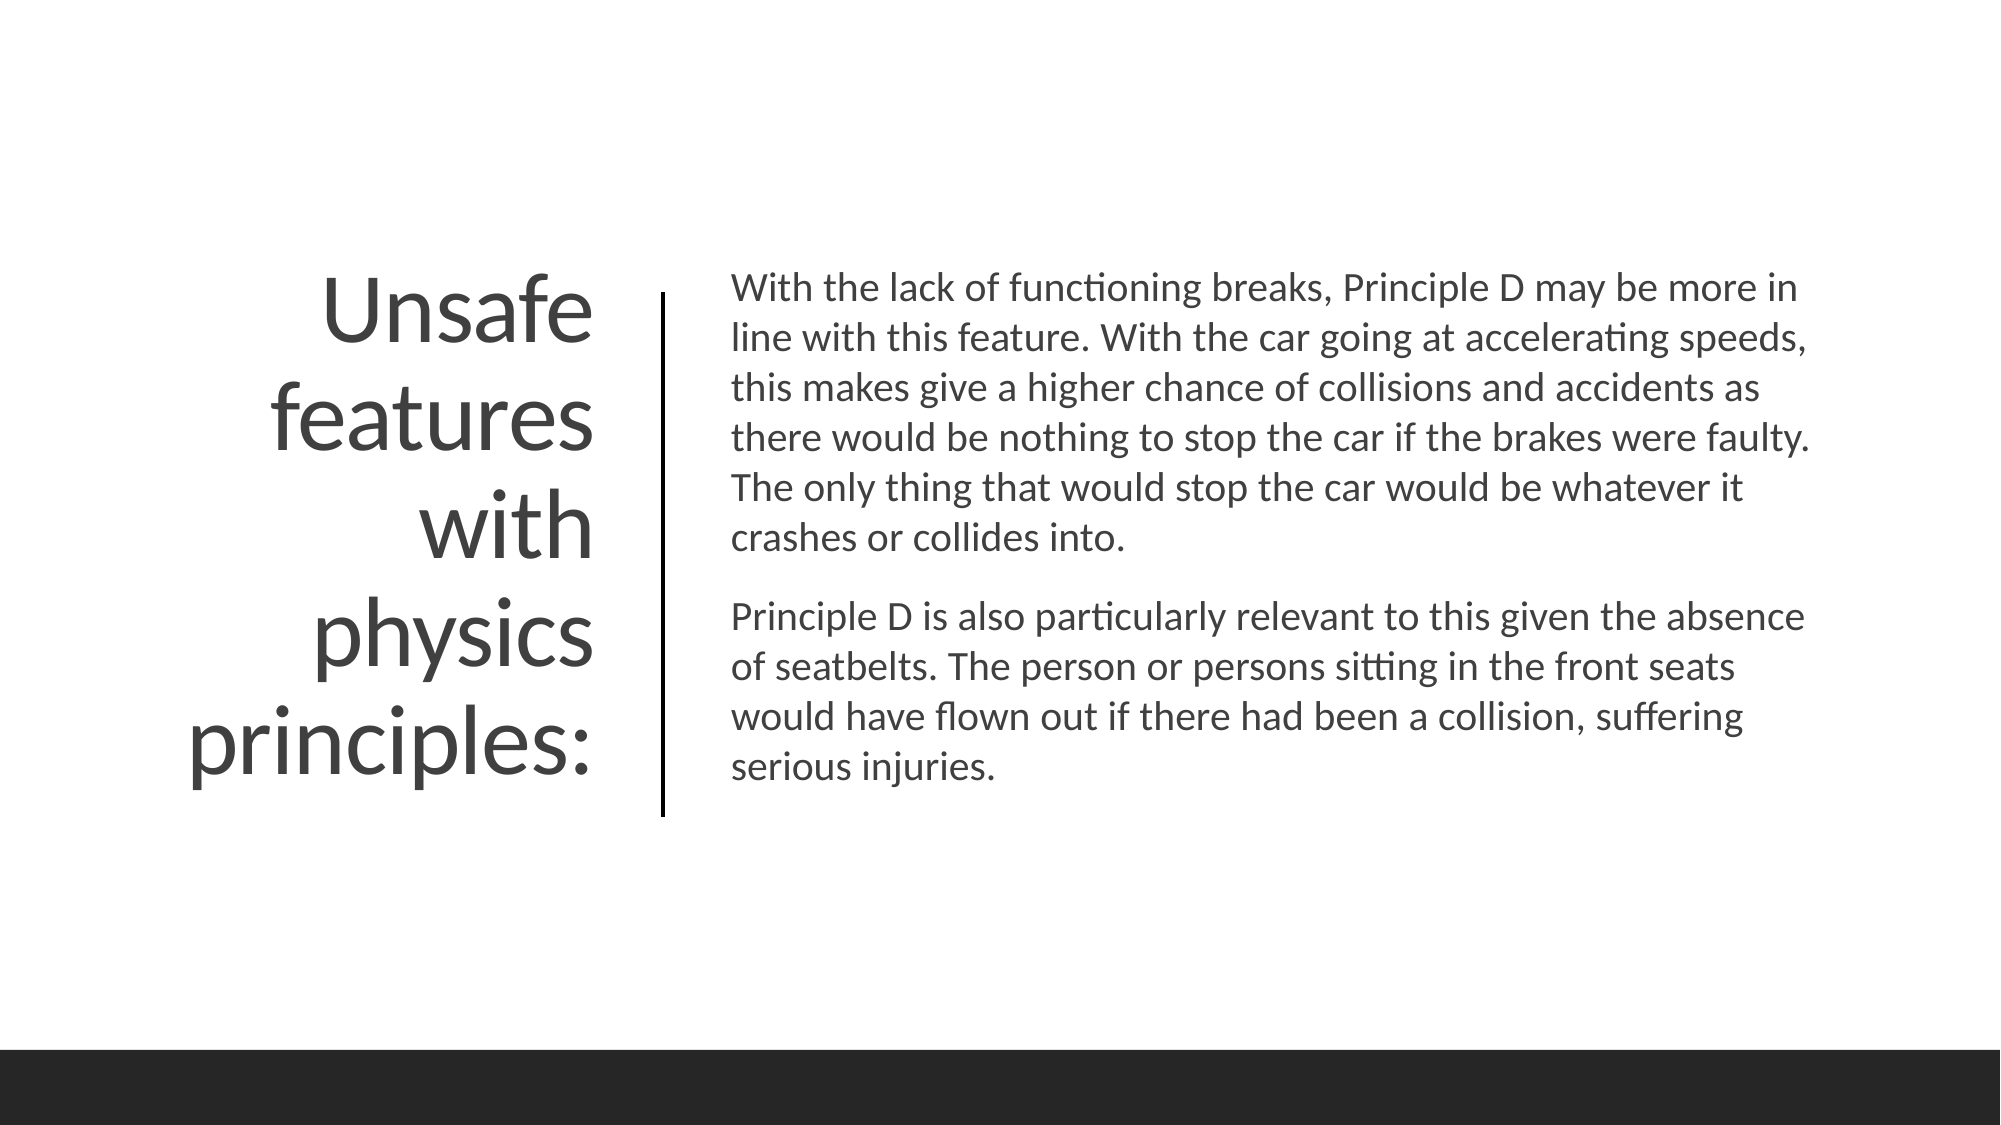

With the lack of functioning breaks, Principle D may be more in line with this feature. With the car going at accelerating speeds, this makes give a higher chance of collisions and accidents as there would be nothing to stop the car if the brakes were faulty. The only thing that would stop the car would be whatever it crashes or collides into.
Principle D is also particularly relevant to this given the absence of seatbelts. The person or persons sitting in the front seats would have flown out if there had been a collision, suffering serious injuries.
# Unsafe features with physics principles: